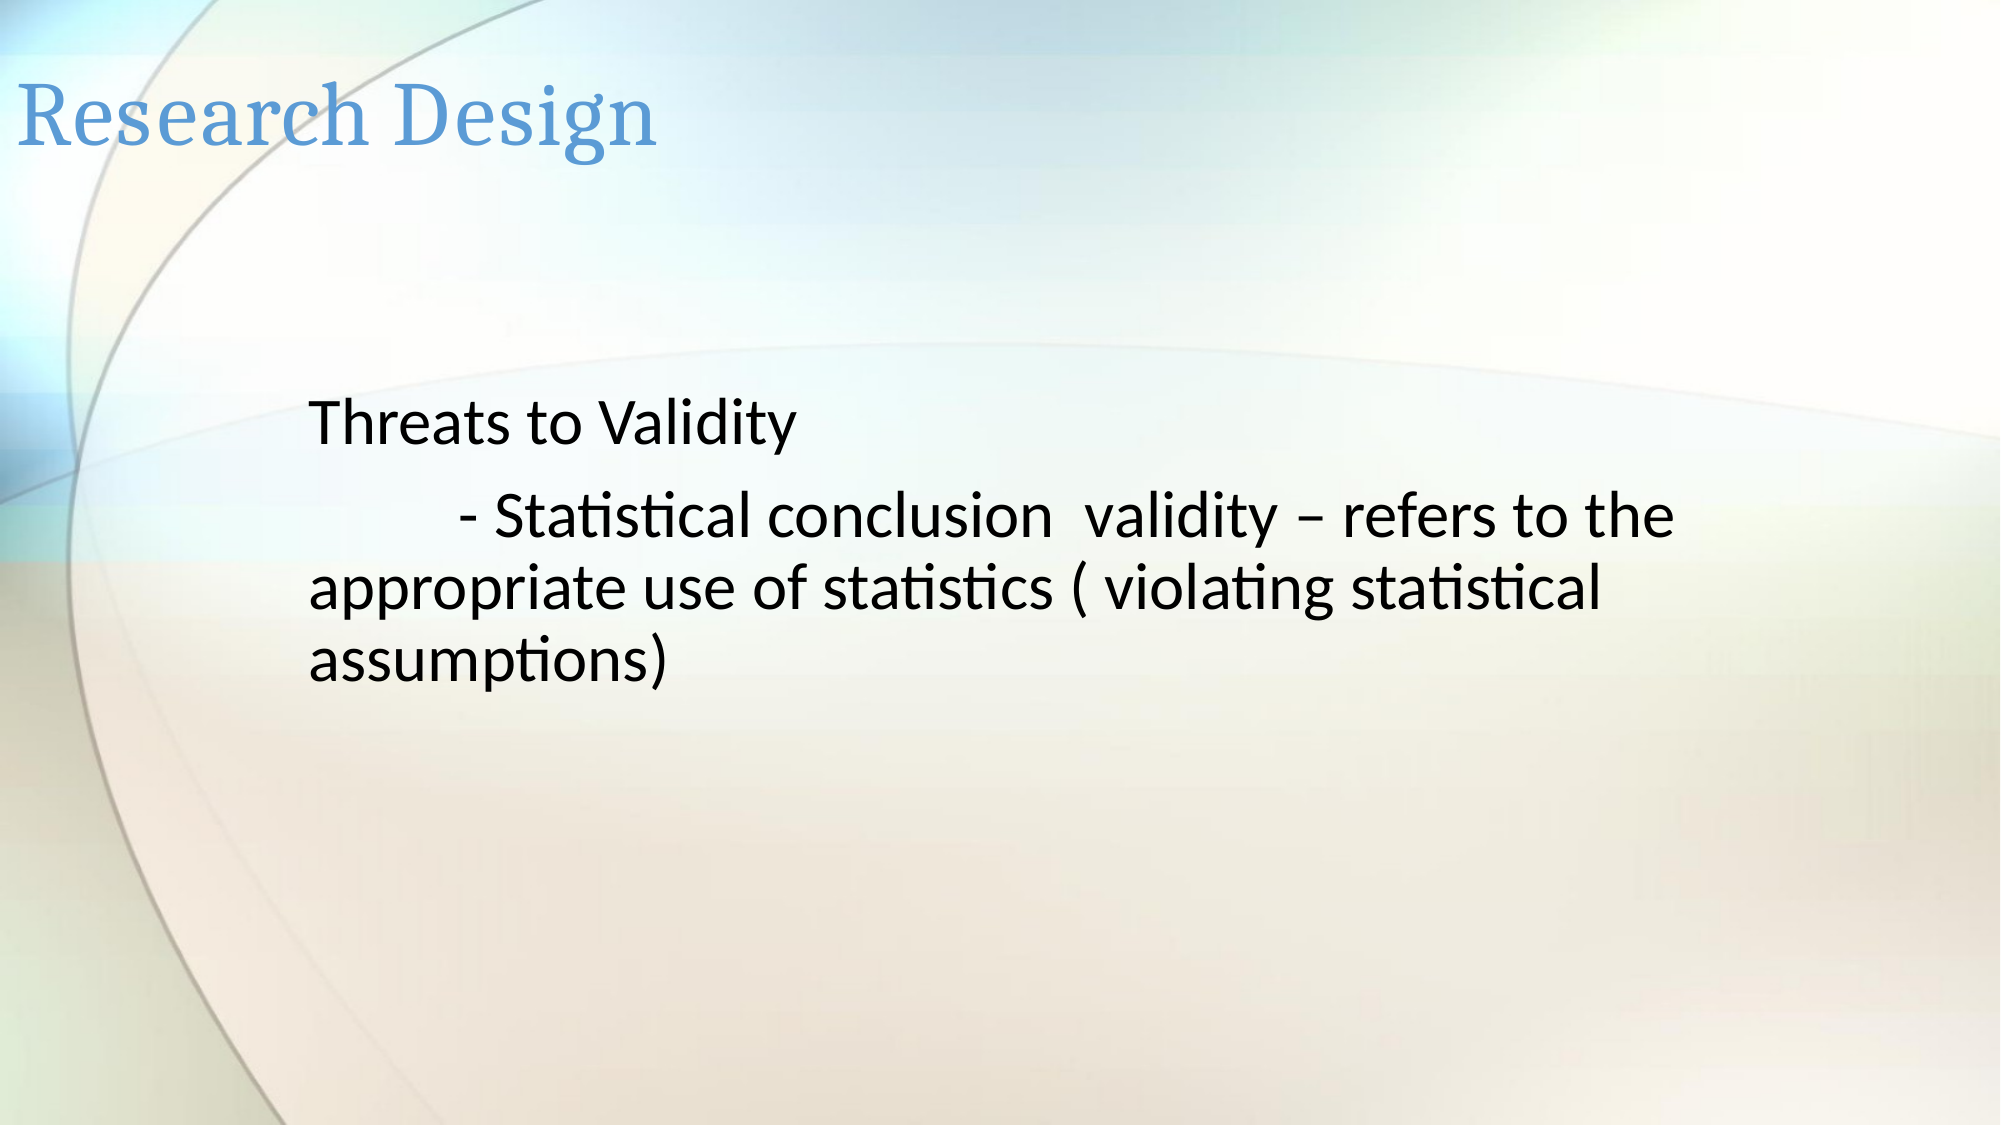

# Research Design
Threats to Validity
	- Statistical conclusion  validity – refers to the 	appropriate use of statistics ( violating statistical 	assumptions)